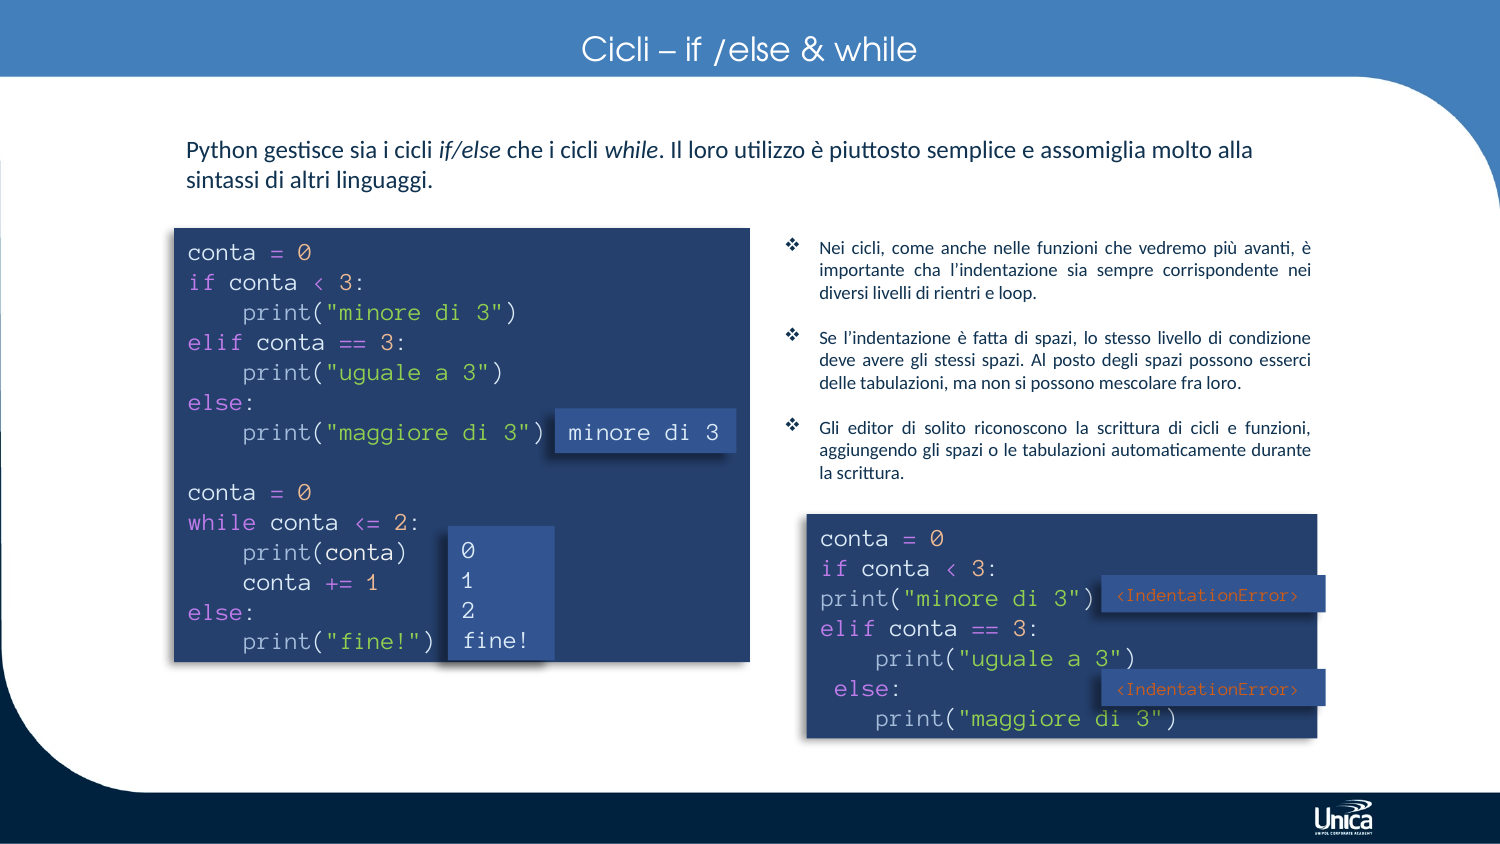

# Cicli – if /else & while
Python gestisce sia i cicli if/else che i cicli while. Il loro utilizzo è piuttosto semplice e assomiglia molto alla sintassi di altri linguaggi.
conta = 0
if conta < 3:
    print("minore di 3")
elif conta == 3:
    print("uguale a 3")
else:
    print("maggiore di 3")

conta = 0
while conta <= 2:
    print(conta)
    conta += 1
else:
    print("fine!")
Nei cicli, come anche nelle funzioni che vedremo più avanti, è importante cha l’indentazione sia sempre corrispondente nei diversi livelli di rientri e loop.

Se l’indentazione è fatta di spazi, lo stesso livello di condizione deve avere gli stessi spazi. Al posto degli spazi possono esserci delle tabulazioni, ma non si possono mescolare fra loro.

Gli editor di solito riconoscono la scrittura di cicli e funzioni, aggiungendo gli spazi o le tabulazioni automaticamente durante la scrittura.

minore di 3
conta = 0
if conta < 3:
print("minore di 3")
elif conta == 3:
    print("uguale a 3")
 else:
    print("maggiore di 3")
0
1
2
fine!
<IndentationError>
<IndentationError>